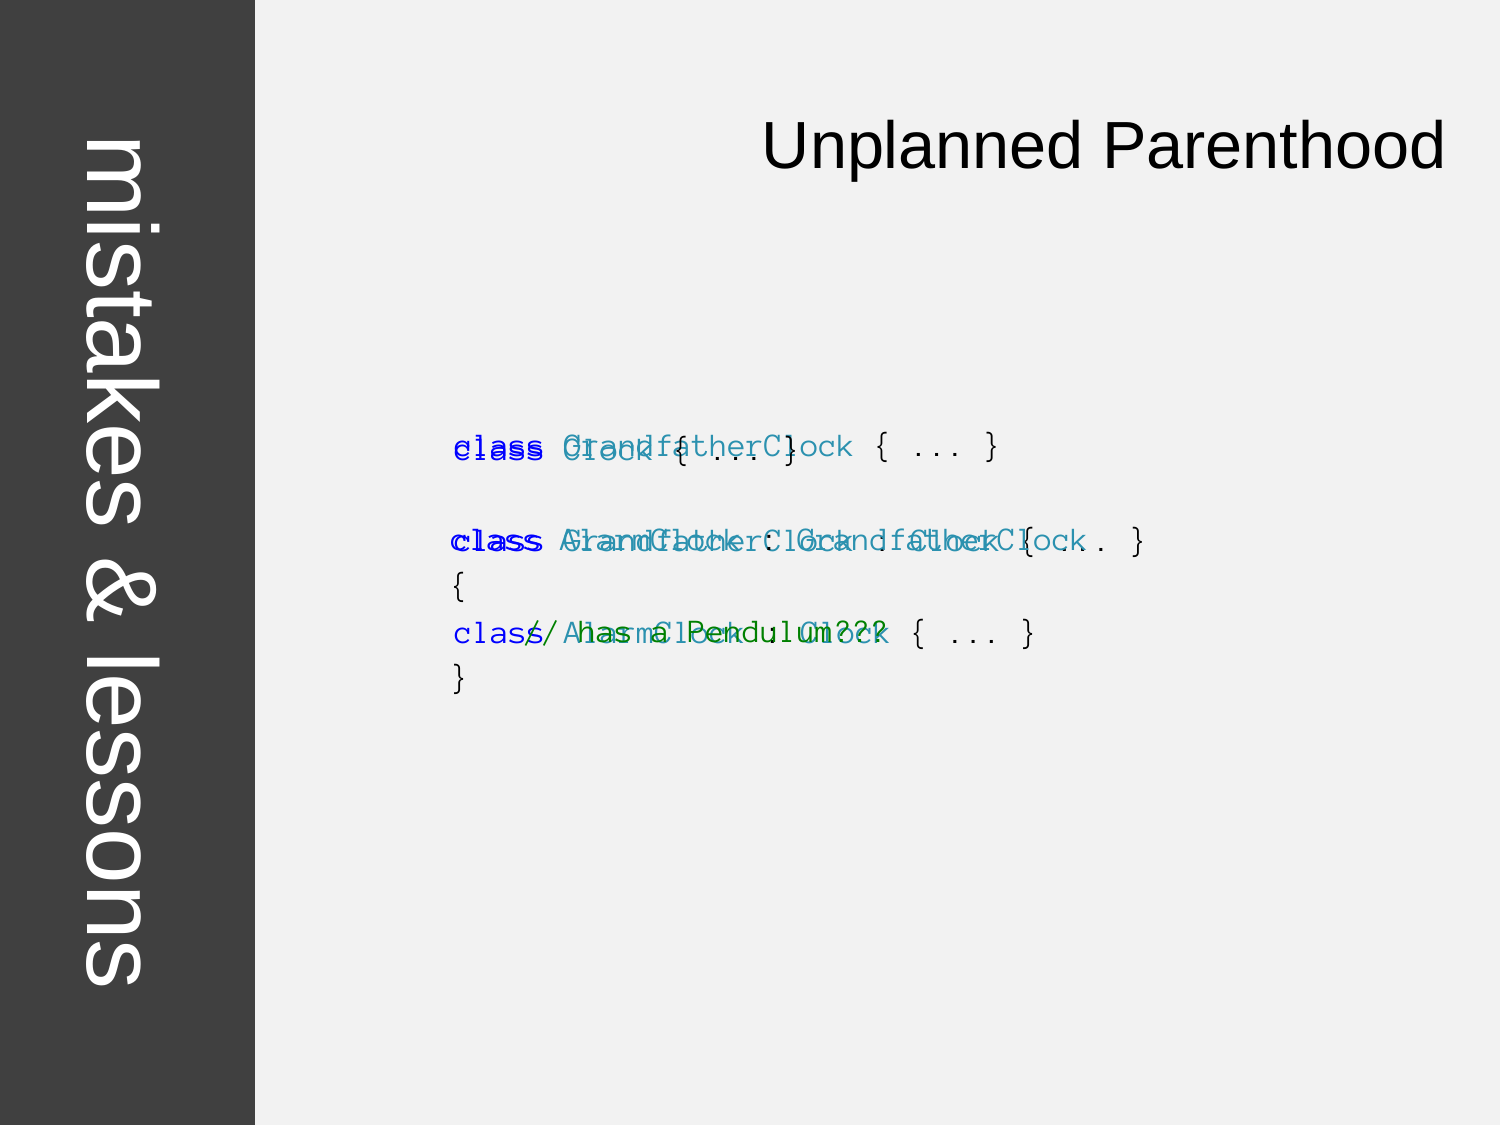

Unplanned Parenthood
class GrandfatherClock { ... }
class Clock { ... }

class GrandfatherClock : Clock { ... }

class AlarmClock : Clock { ... }
class AlarmClock : GrandfatherClock
{
    // has a Pendulum???
}